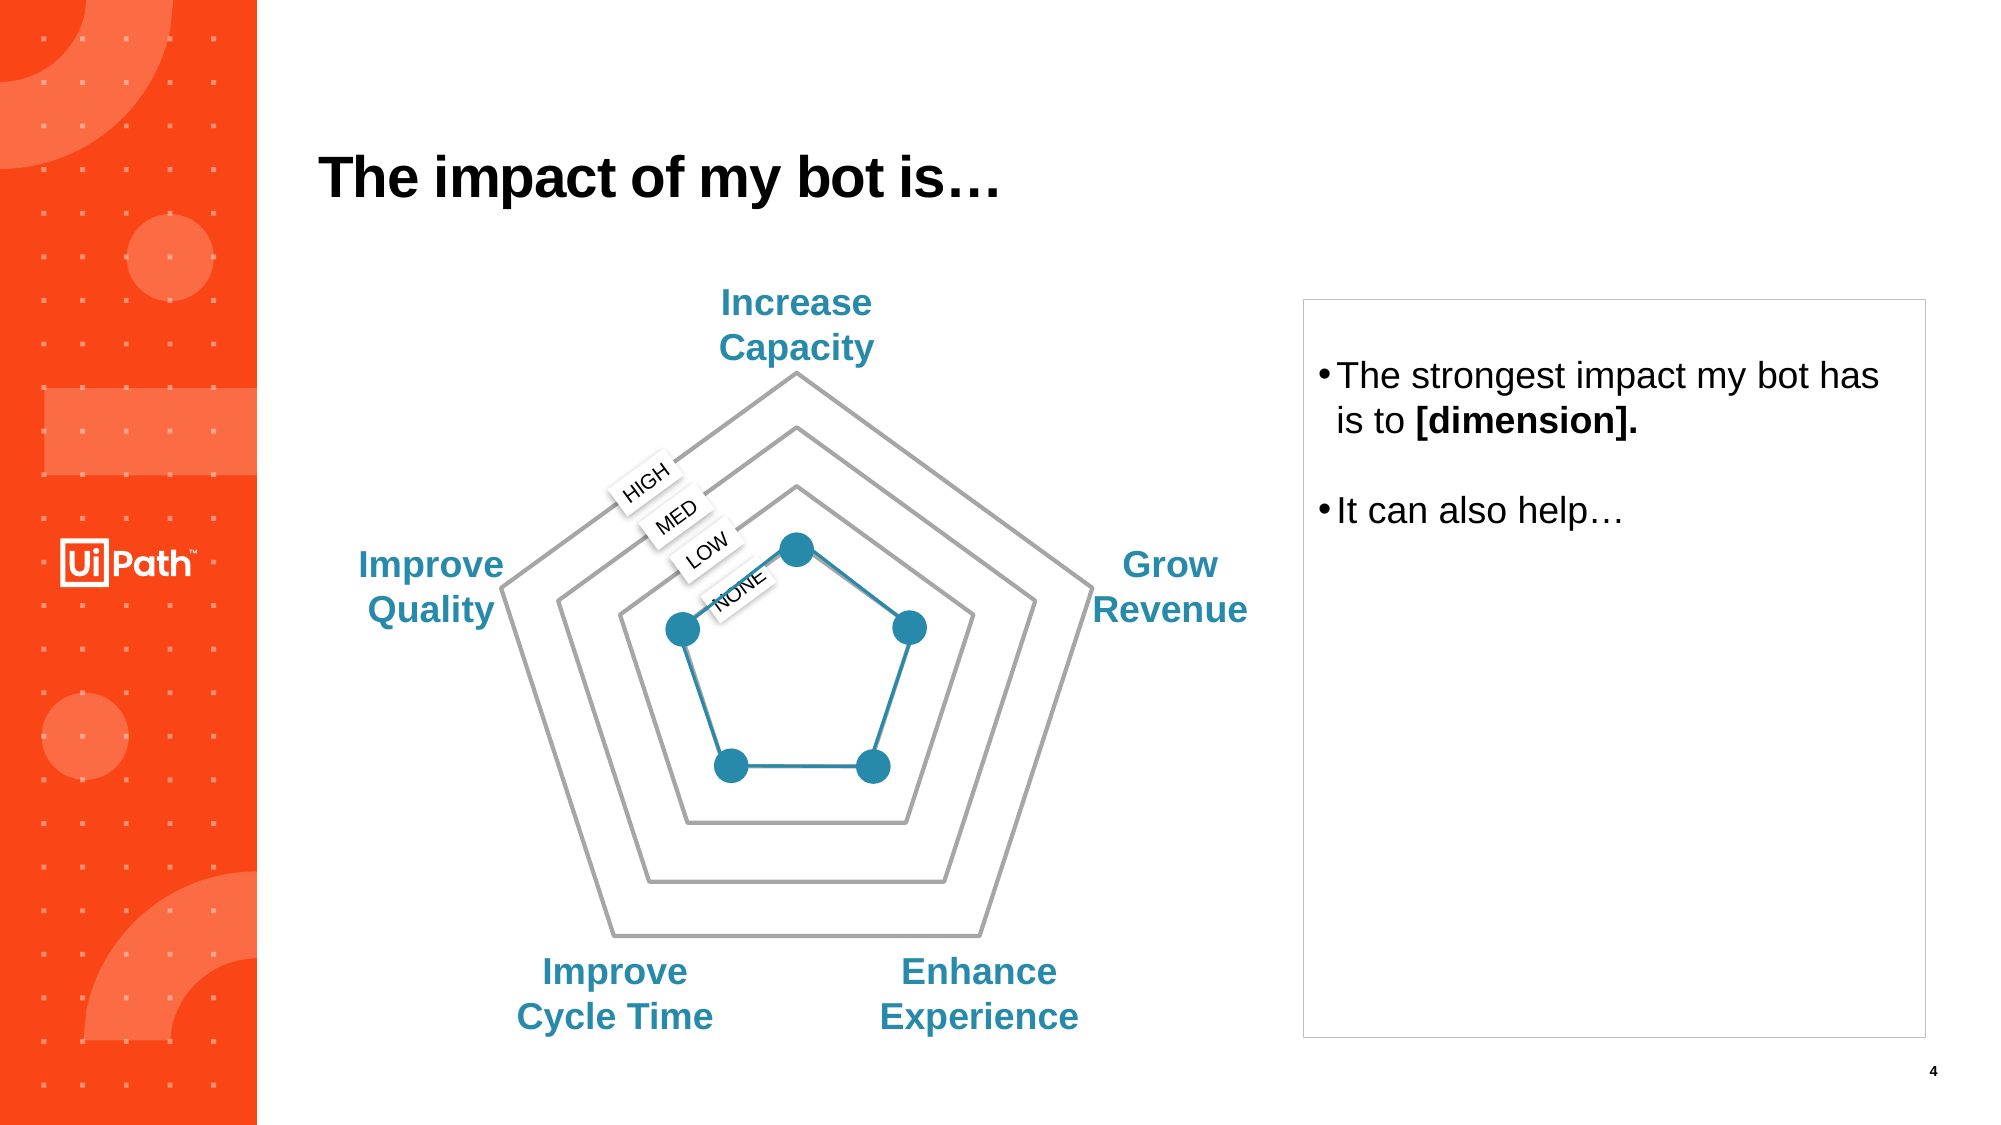

# The impact of my bot is…
Increase Capacity

The strongest impact my bot has is to [dimension].

It can also help…

HIGH

MED
LOW

Improve
Quality
Grow
Revenue
NONE

Improve
Cycle Time
Enhance
Experience